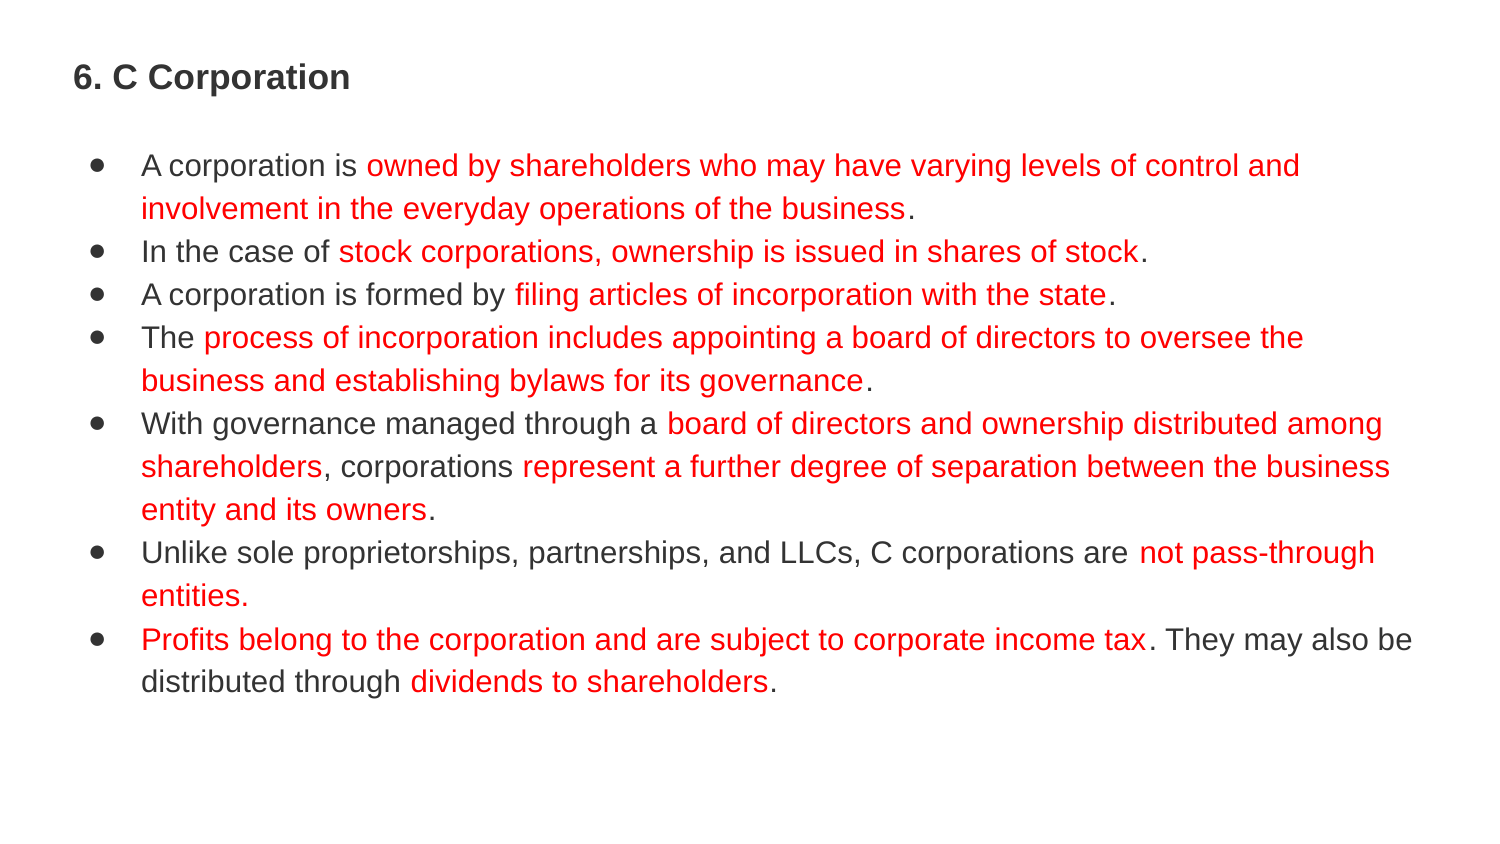

# 6. C Corporation
A corporation is owned by shareholders who may have varying levels of control and involvement in the everyday operations of the business.
In the case of stock corporations, ownership is issued in shares of stock.
A corporation is formed by filing articles of incorporation with the state.
The process of incorporation includes appointing a board of directors to oversee the business and establishing bylaws for its governance.
With governance managed through a board of directors and ownership distributed among shareholders, corporations represent a further degree of separation between the business entity and its owners.
Unlike sole proprietorships, partnerships, and LLCs, C corporations are not pass-through entities.
Profits belong to the corporation and are subject to corporate income tax. They may also be distributed through dividends to shareholders.